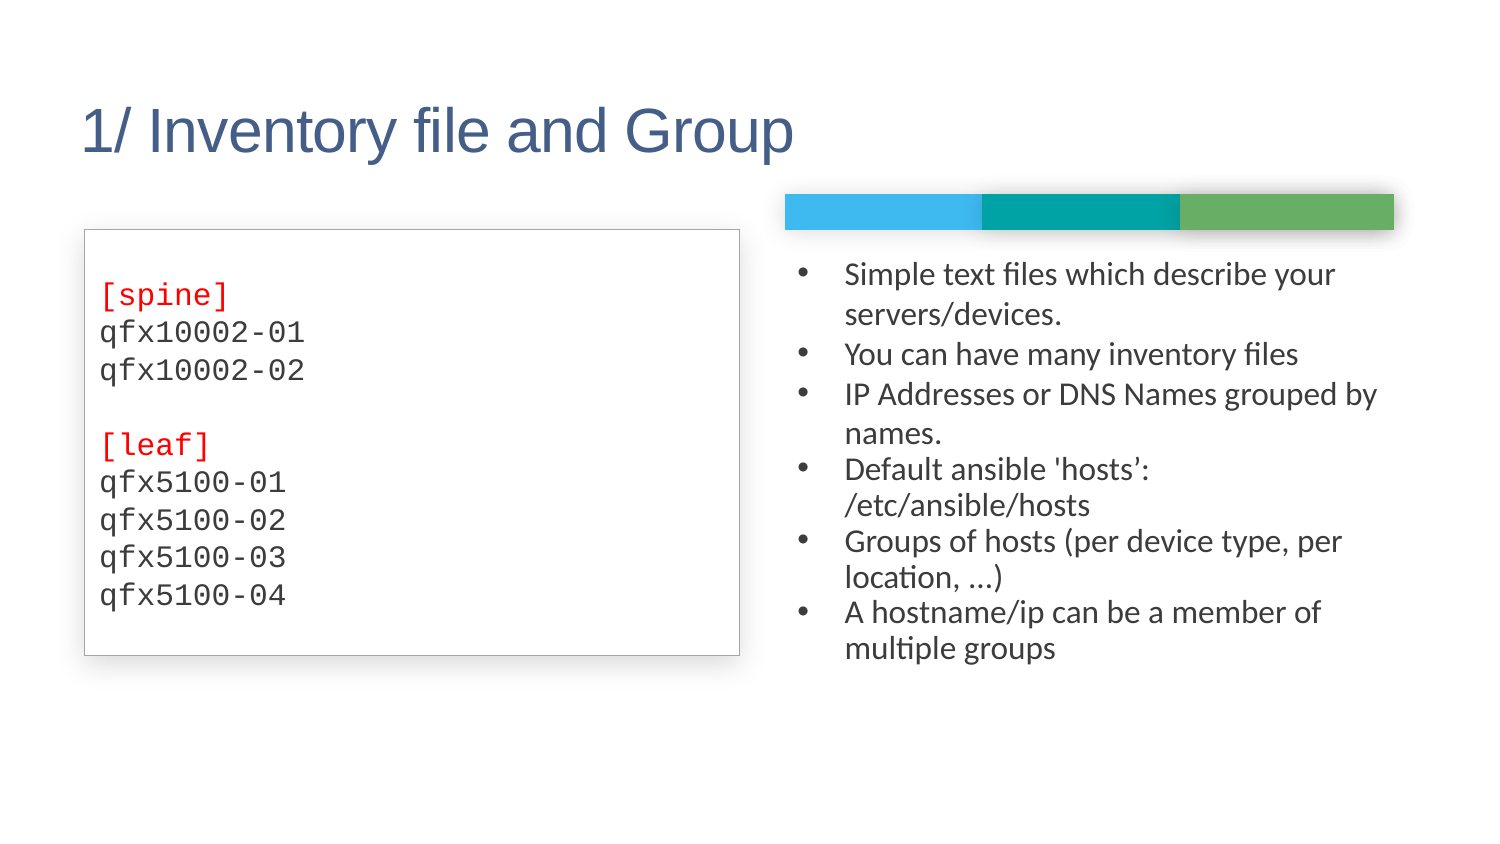

# 1/ Inventory file and Group

Simple text files which describe your servers/devices.
You can have many inventory files
IP Addresses or DNS Names grouped by names.
Default ansible 'hosts’: /etc/ansible/hosts
Groups of hosts (per device type, per location, ...)
A hostname/ip can be a member of multiple groups

[spine]
qfx10002-01
qfx10002-02

[leaf]
qfx5100-01
qfx5100-02
qfx5100-03
qfx5100-04